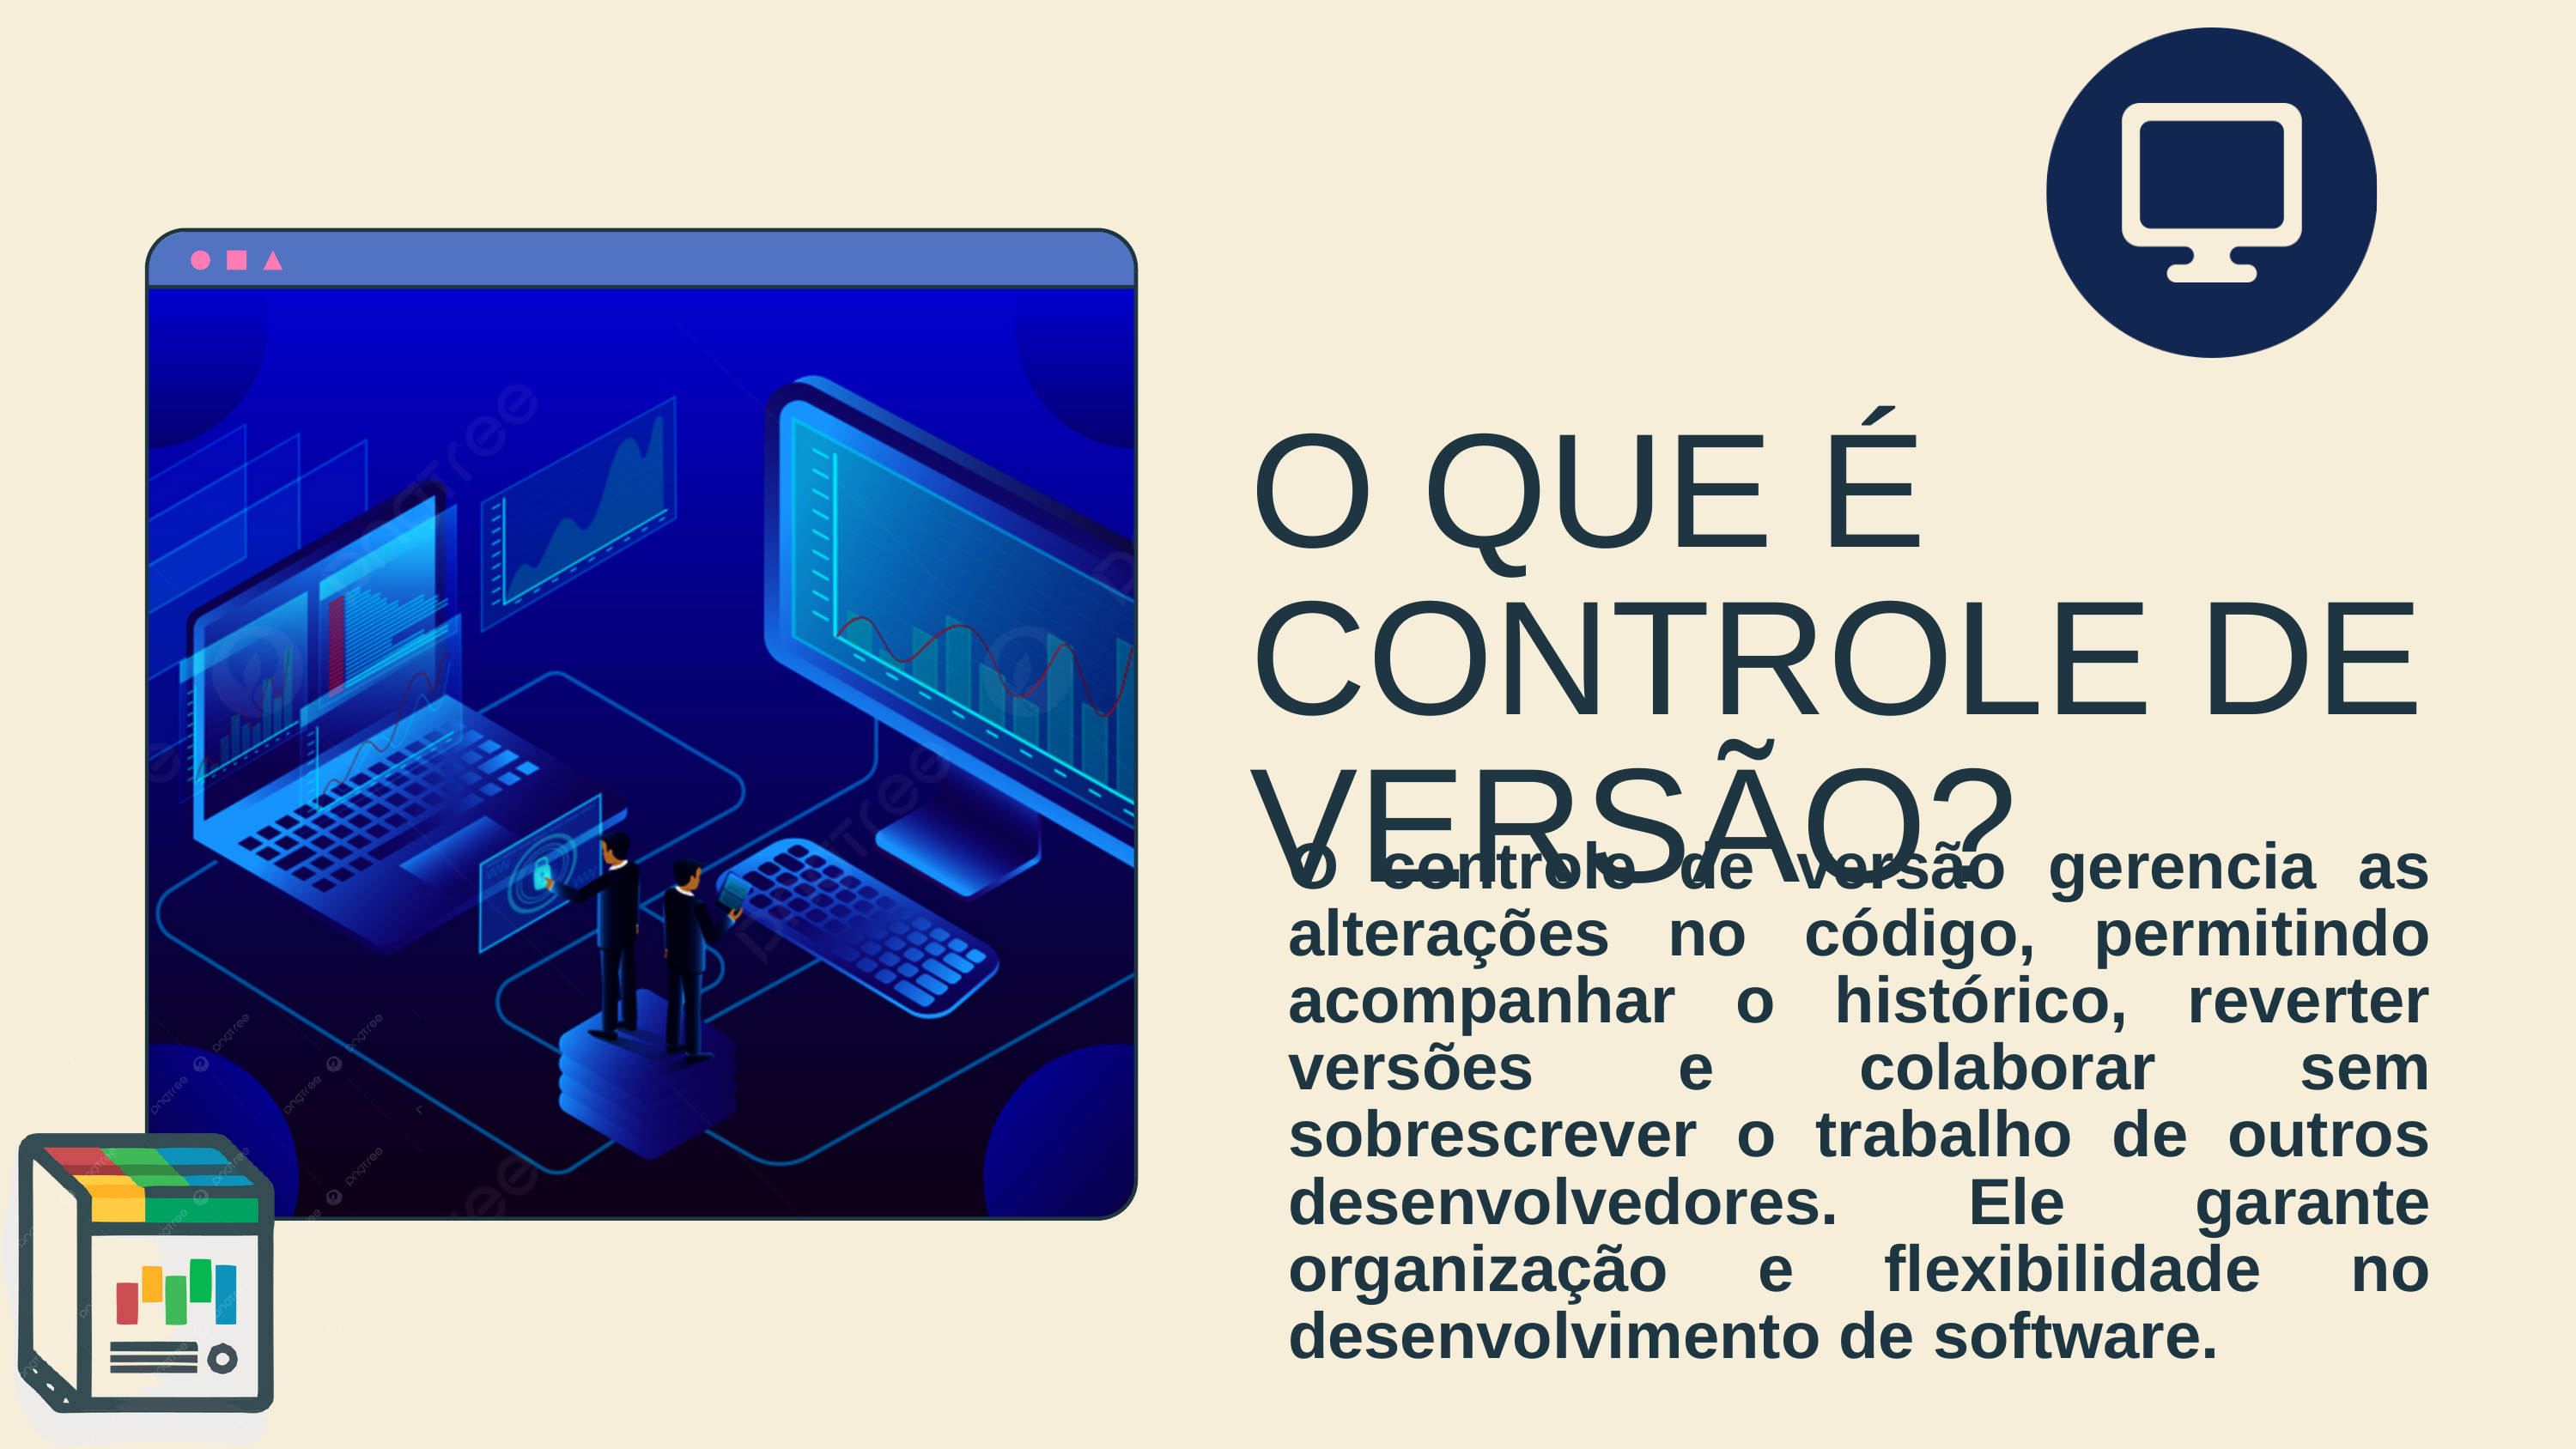

O QUE É CONTROLE DE VERSÃO?
O controle de versão gerencia as alterações no código, permitindo acompanhar o histórico, reverter versões e colaborar sem sobrescrever o trabalho de outros desenvolvedores. Ele garante organização e flexibilidade no desenvolvimento de software.